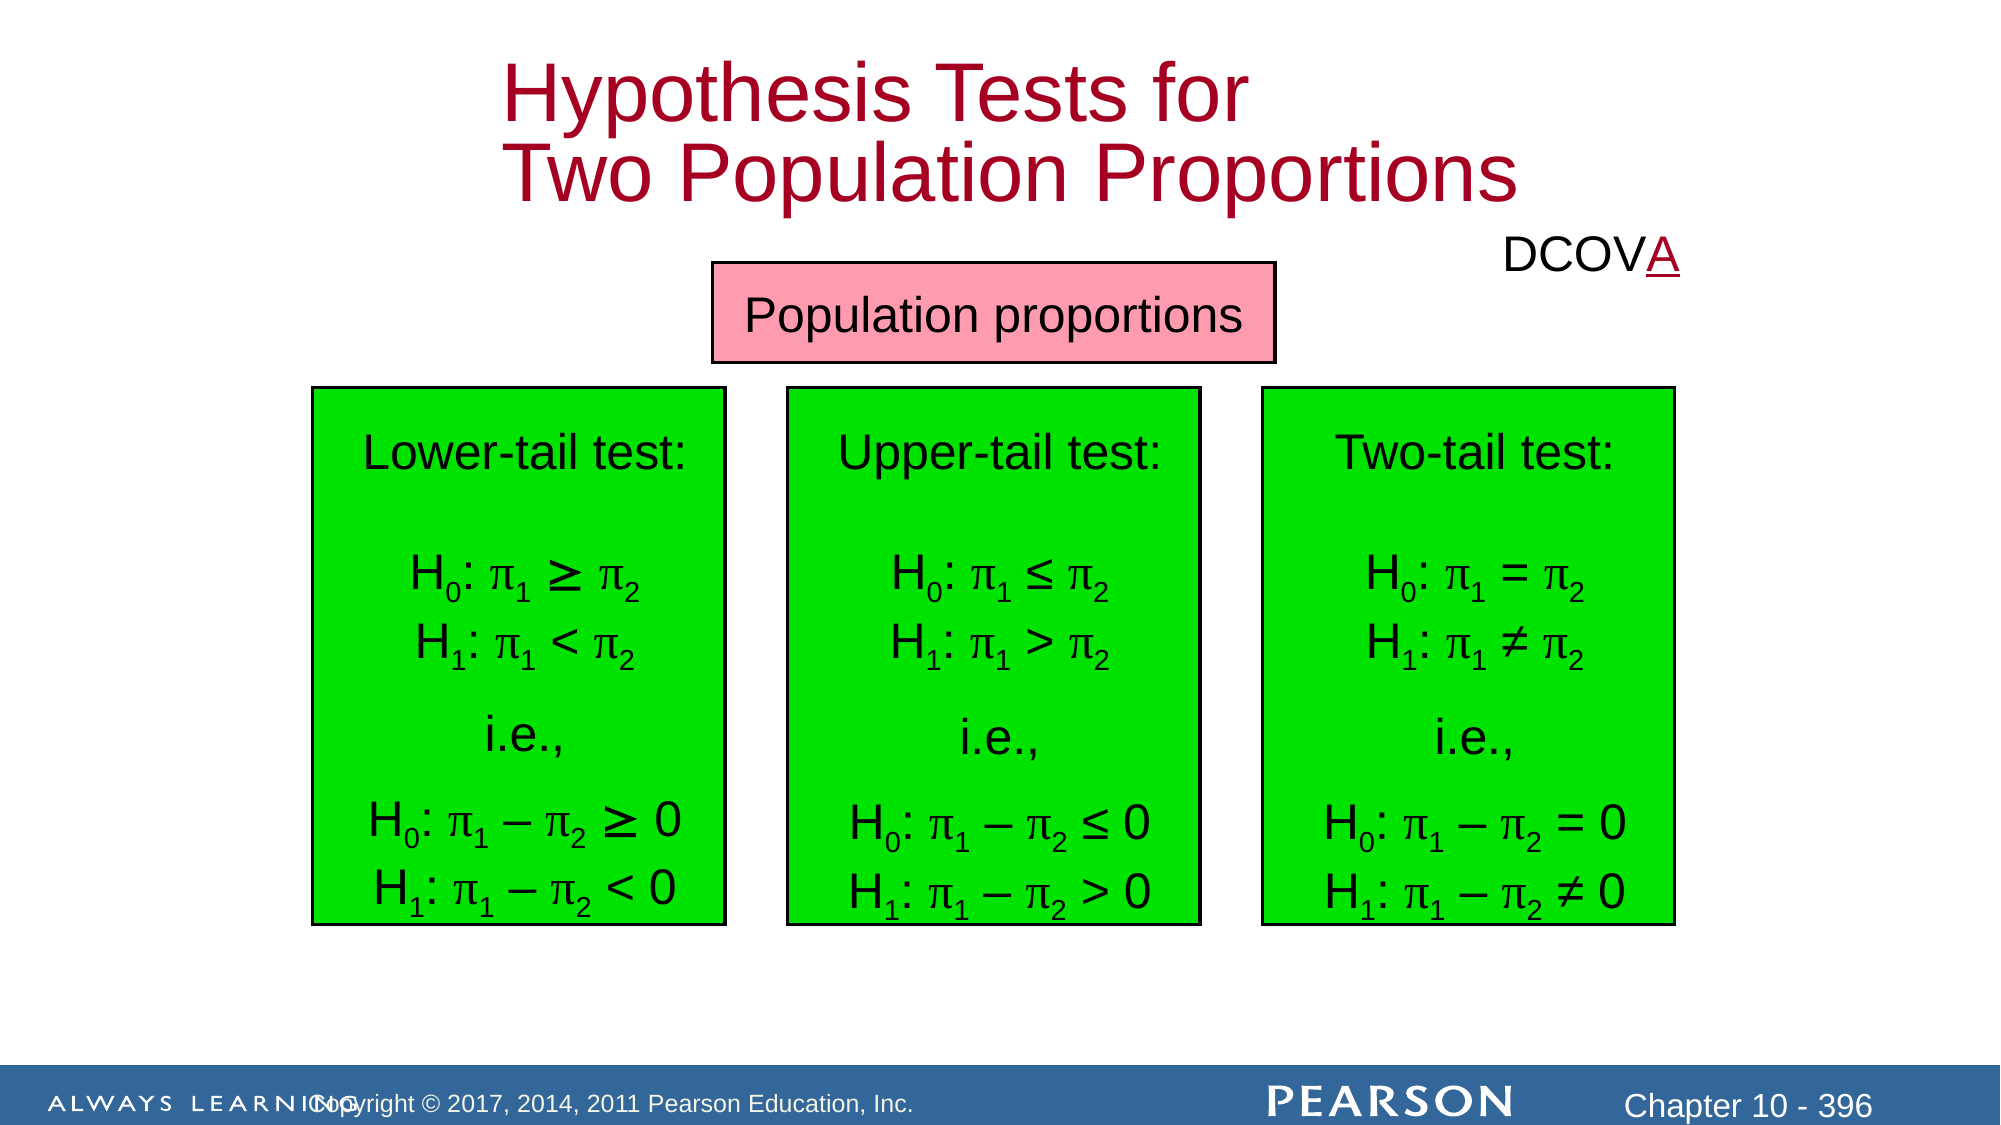

Hypothesis Tests for
Two Population Proportions
DCOVA

Population proportions

Lower-tail test:

H0: π1 ≥ π2
H1: π1 < π2

i.e.,

H0: π1 – π2 ≥ 0
H1: π1 – π2 < 0
Upper-tail test:

H0: π1 ≤ π2
H1: π1 > π2

i.e.,

H0: π1 – π2 ≤ 0
H1: π1 – π2 > 0
Two-tail test:

H0: π1 = π2
H1: π1 ≠ π2

i.e.,

H0: π1 – π2 = 0
H1: π1 – π2 ≠ 0